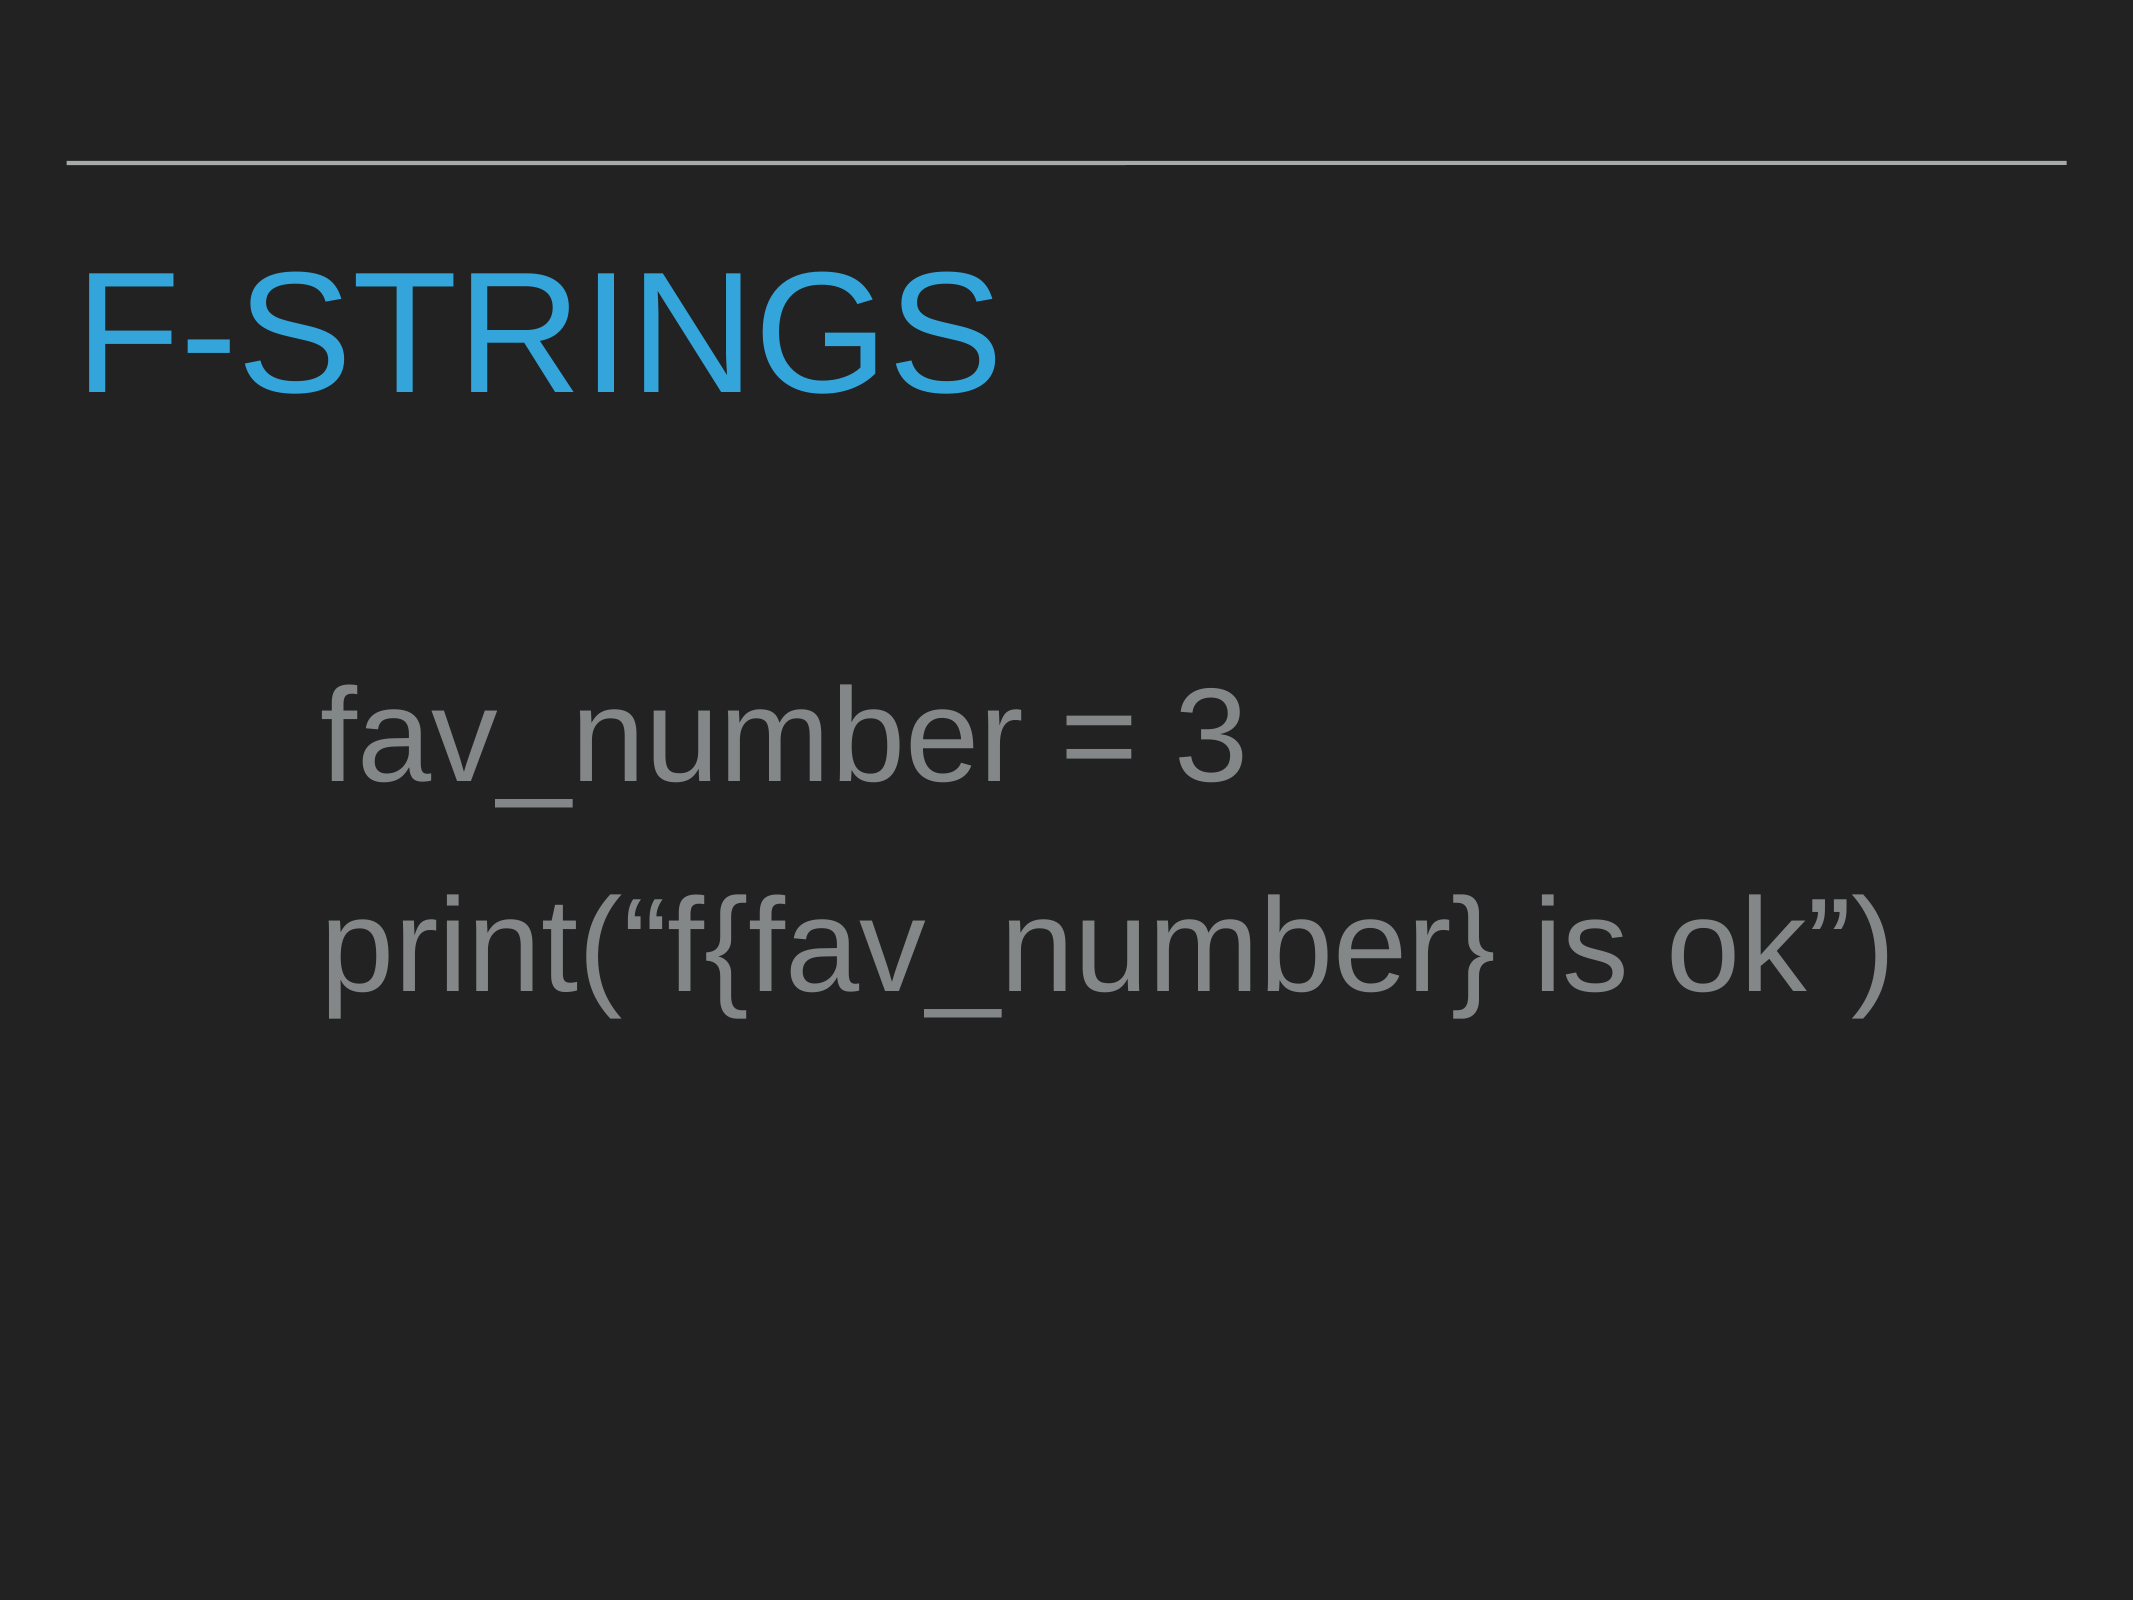

# F-strings
fav_number = 3
print(“f{fav_number} is ok”)